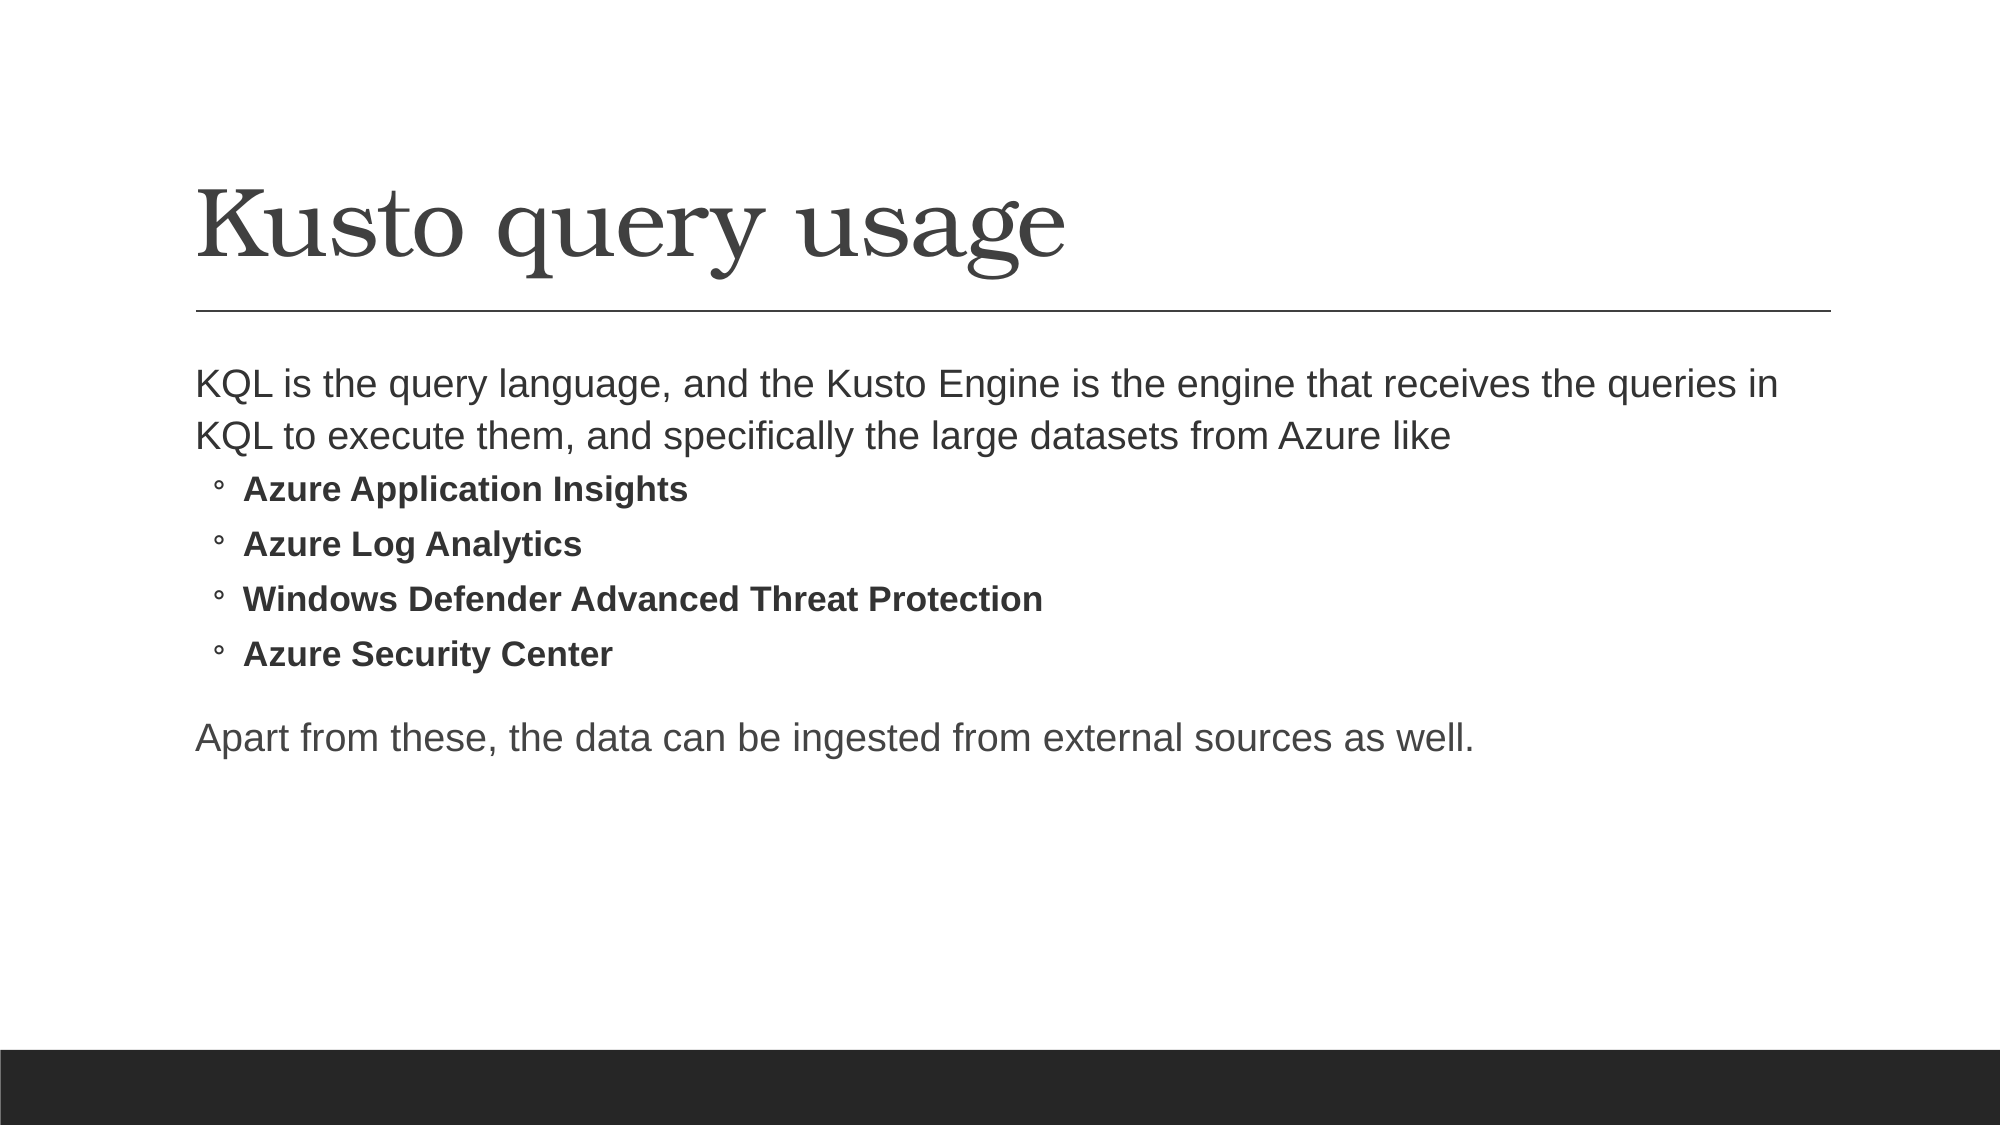

# Kusto query usage
KQL is the query language, and the Kusto Engine is the engine that receives the queries in KQL to execute them, and specifically the large datasets from Azure like
Azure Application Insights
Azure Log Analytics
Windows Defender Advanced Threat Protection
Azure Security Center
Apart from these, the data can be ingested from external sources as well.